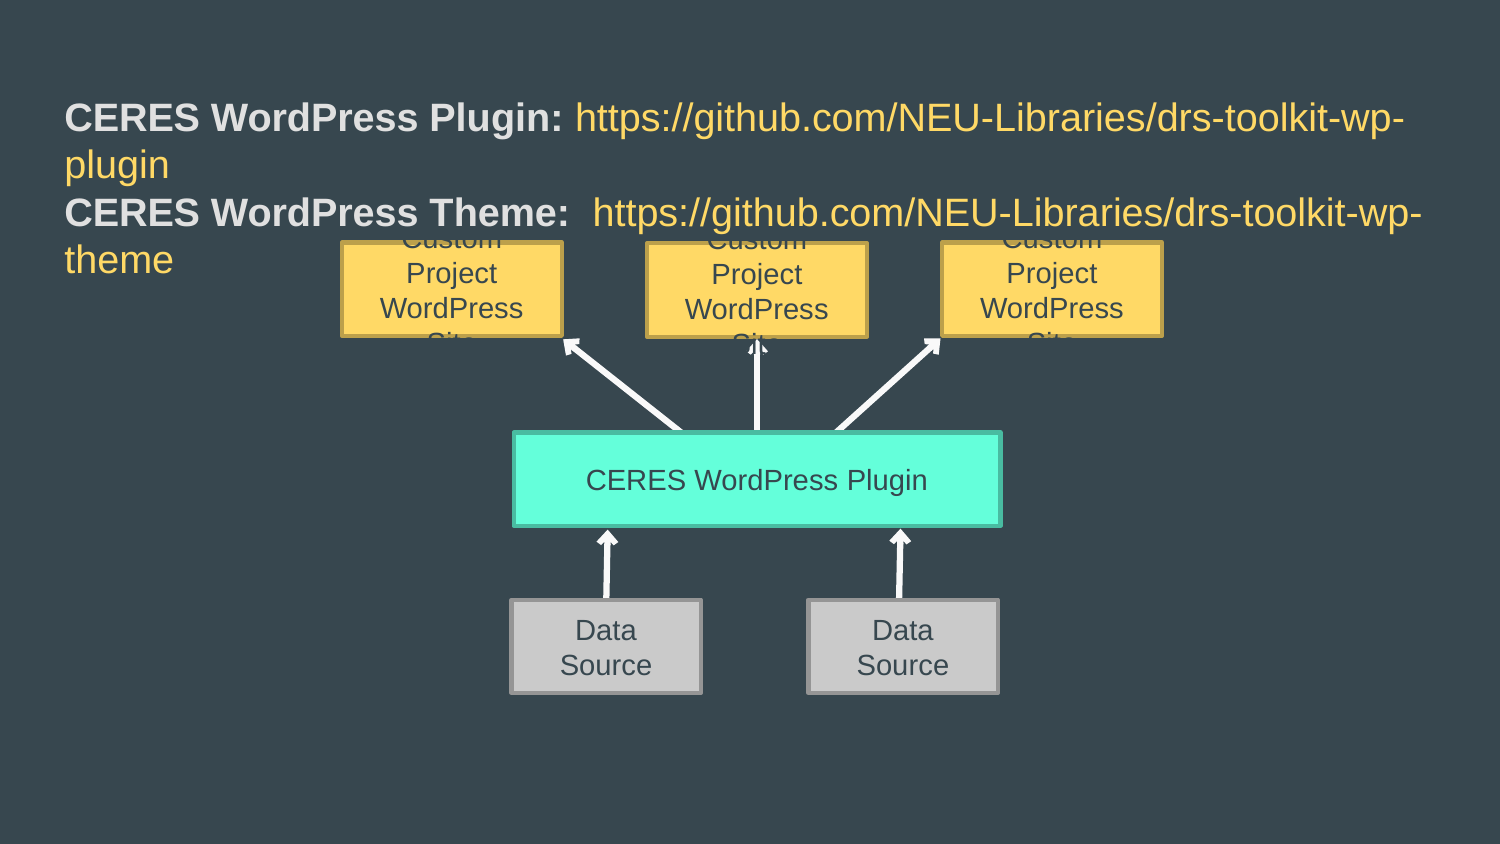

CERES WordPress Plugin: https://github.com/NEU-Libraries/drs-toolkit-wp-plugin
CERES WordPress Theme:  https://github.com/NEU-Libraries/drs-toolkit-wp-theme
Custom Project WordPress Site
Custom Project WordPress Site
Custom Project WordPress Site
CERES WordPress Plugin
Data Source
Data Source